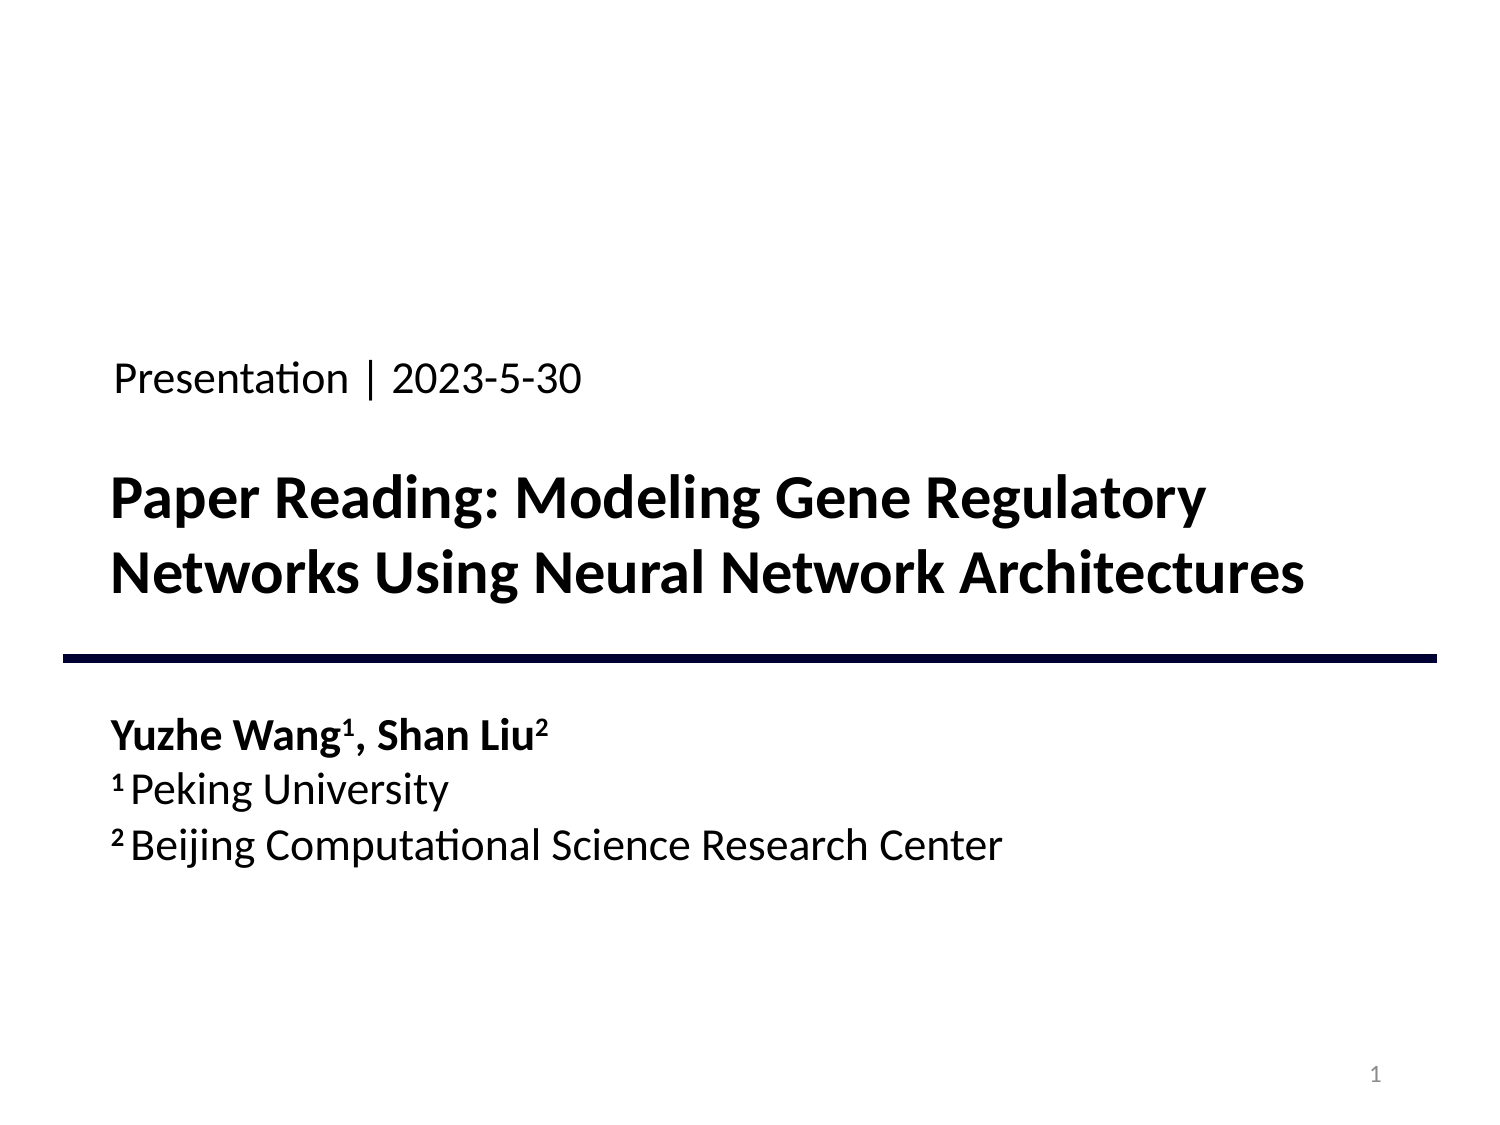

Presentation | 2023-5-30
Paper Reading: Modeling Gene Regulatory
Networks Using Neural Network Architectures
Yuzhe Wang1, Shan Liu2
1 Peking University
2 Beijing Computational Science Research Center
1